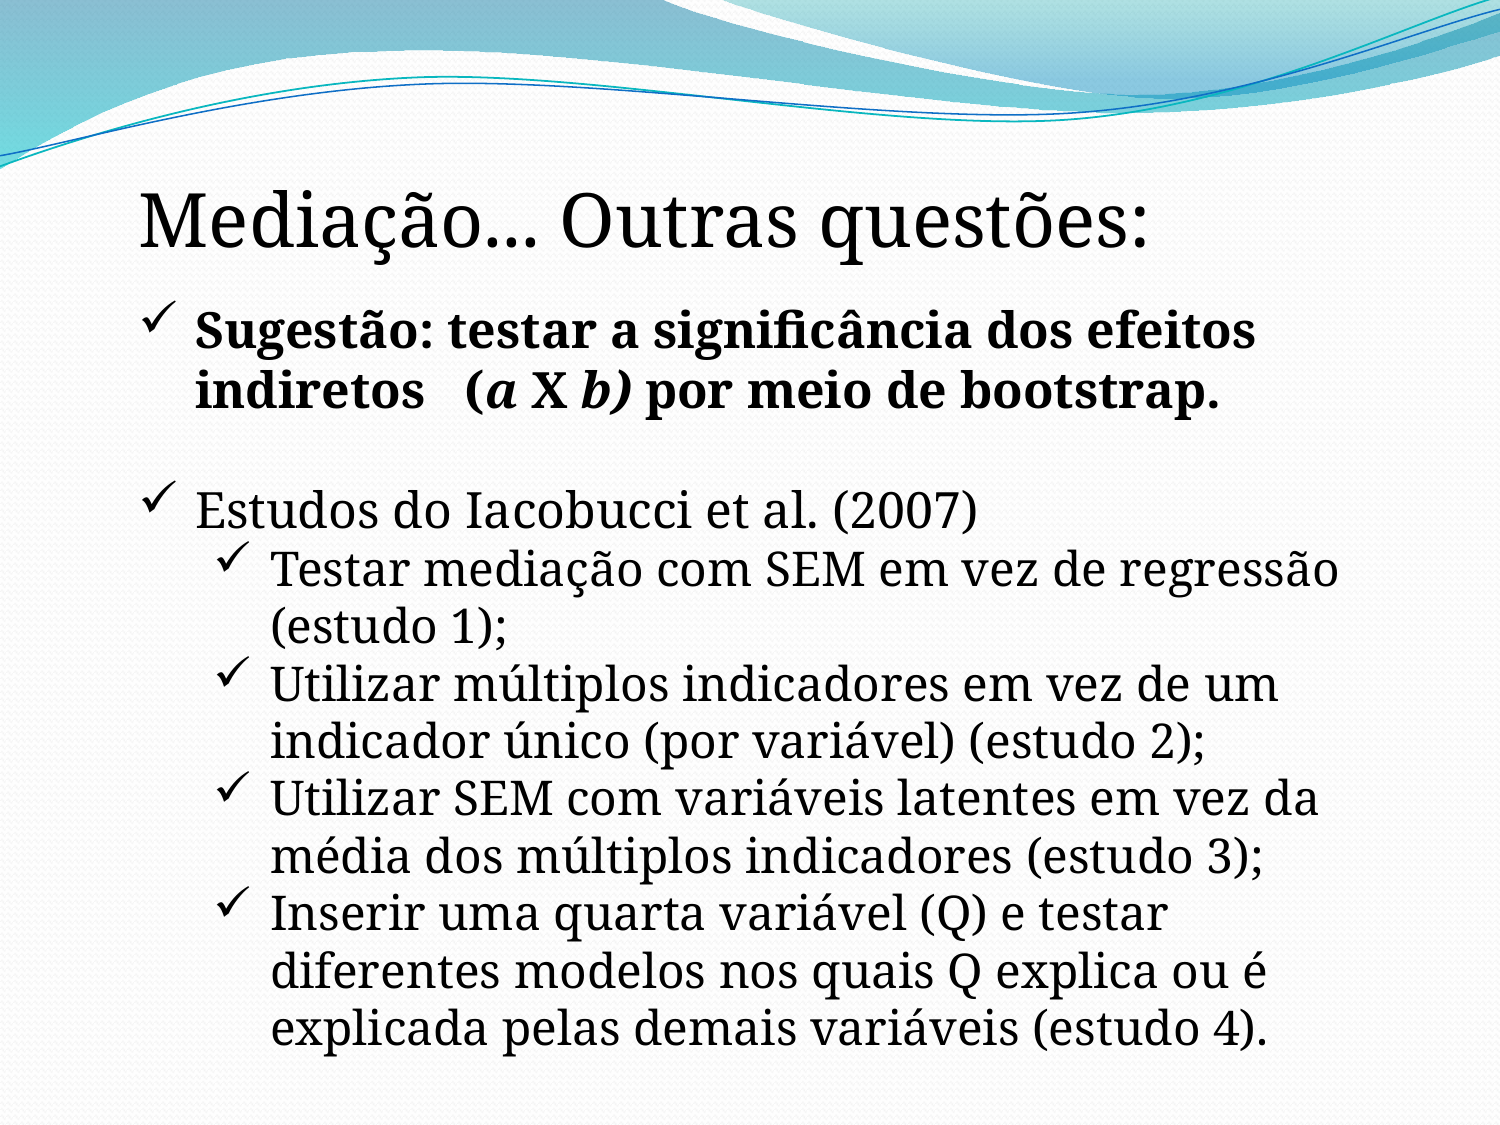

Mediação... Outras questões:
Sugestão: testar a significância dos efeitos indiretos   (a X b) por meio de bootstrap.

Estudos do Iacobucci et al. (2007)
Testar mediação com SEM em vez de regressão (estudo 1);
Utilizar múltiplos indicadores em vez de um indicador único (por variável) (estudo 2);
Utilizar SEM com variáveis latentes em vez da média dos múltiplos indicadores (estudo 3);
Inserir uma quarta variável (Q) e testar diferentes modelos nos quais Q explica ou é explicada pelas demais variáveis (estudo 4).